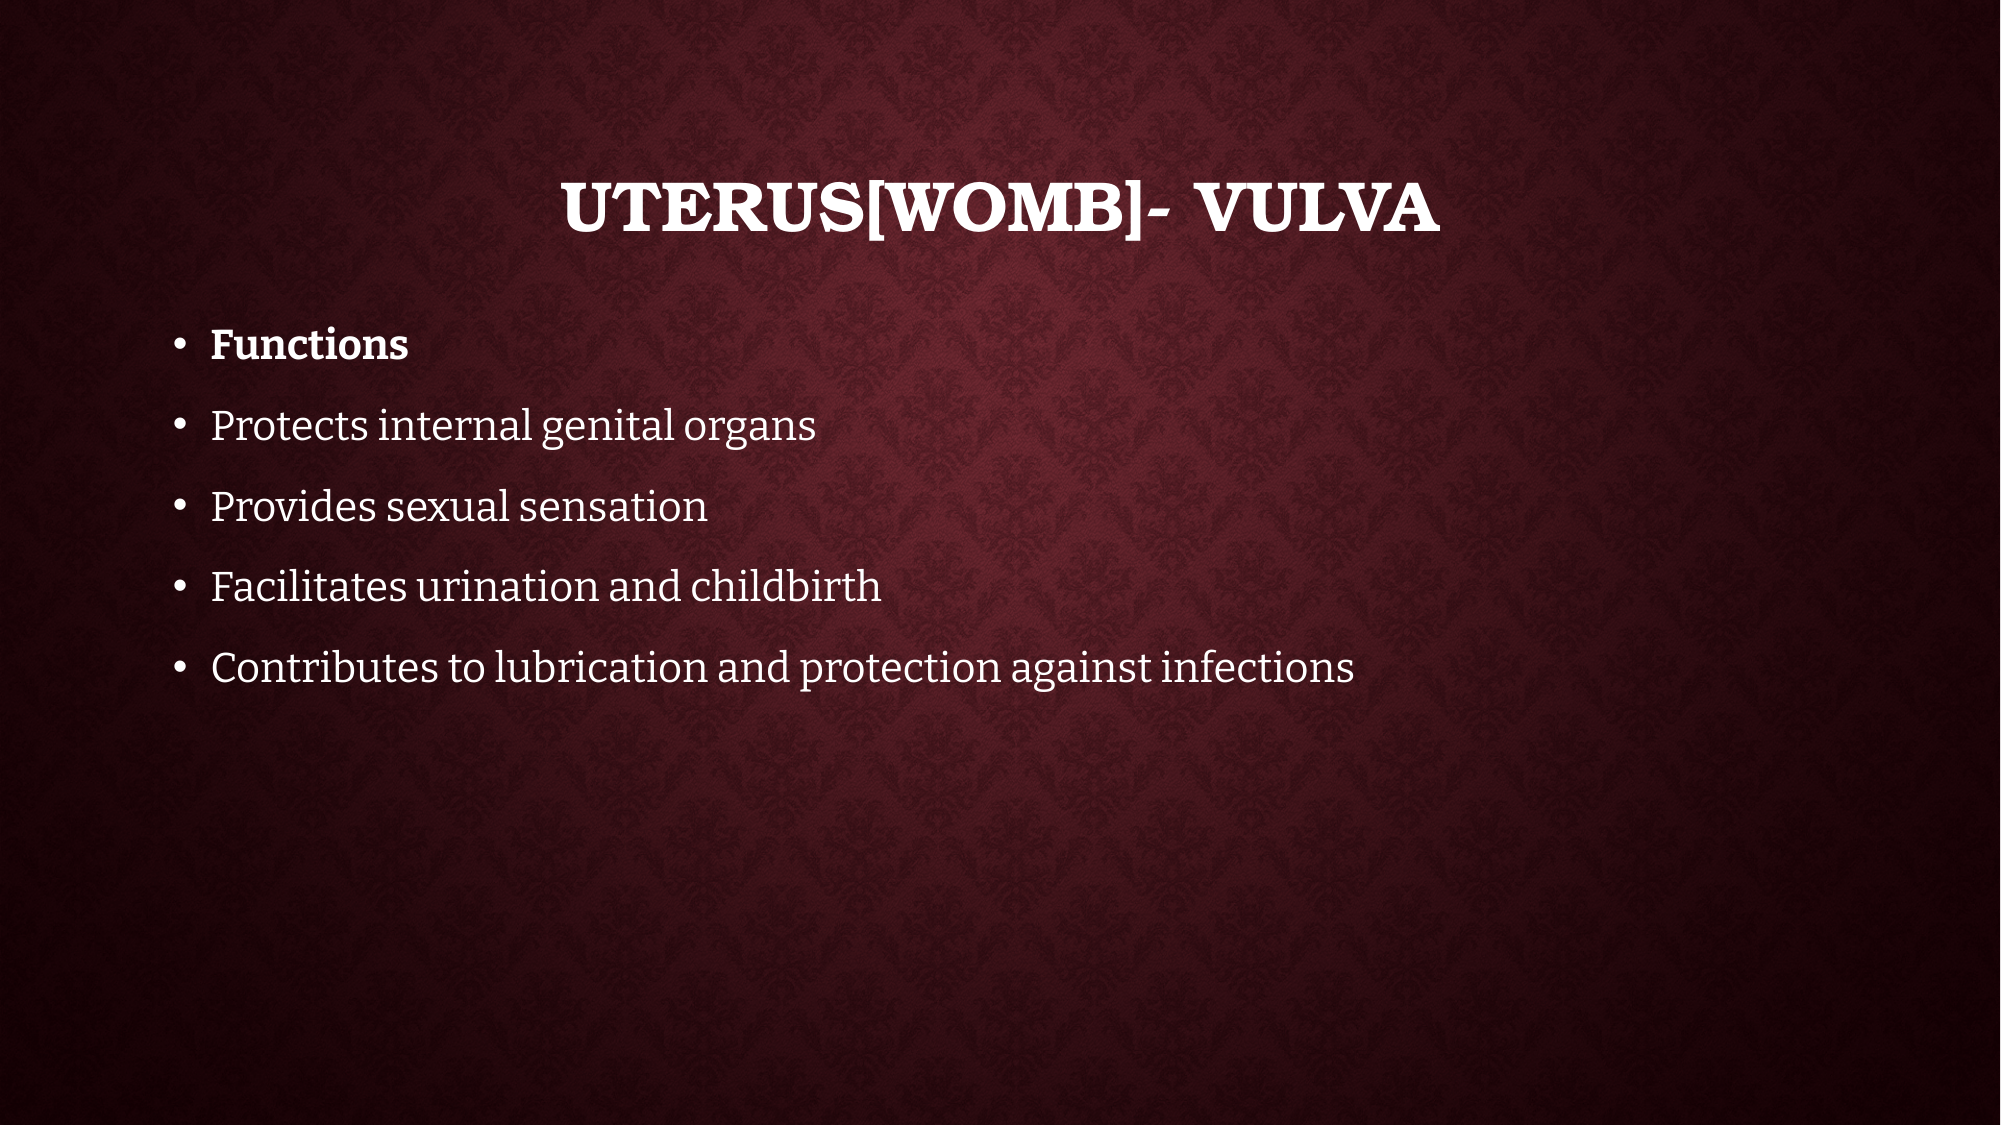

# Uterus[womb]- vulva
Functions
Protects internal genital organs
Provides sexual sensation
Facilitates urination and childbirth
Contributes to lubrication and protection against infections